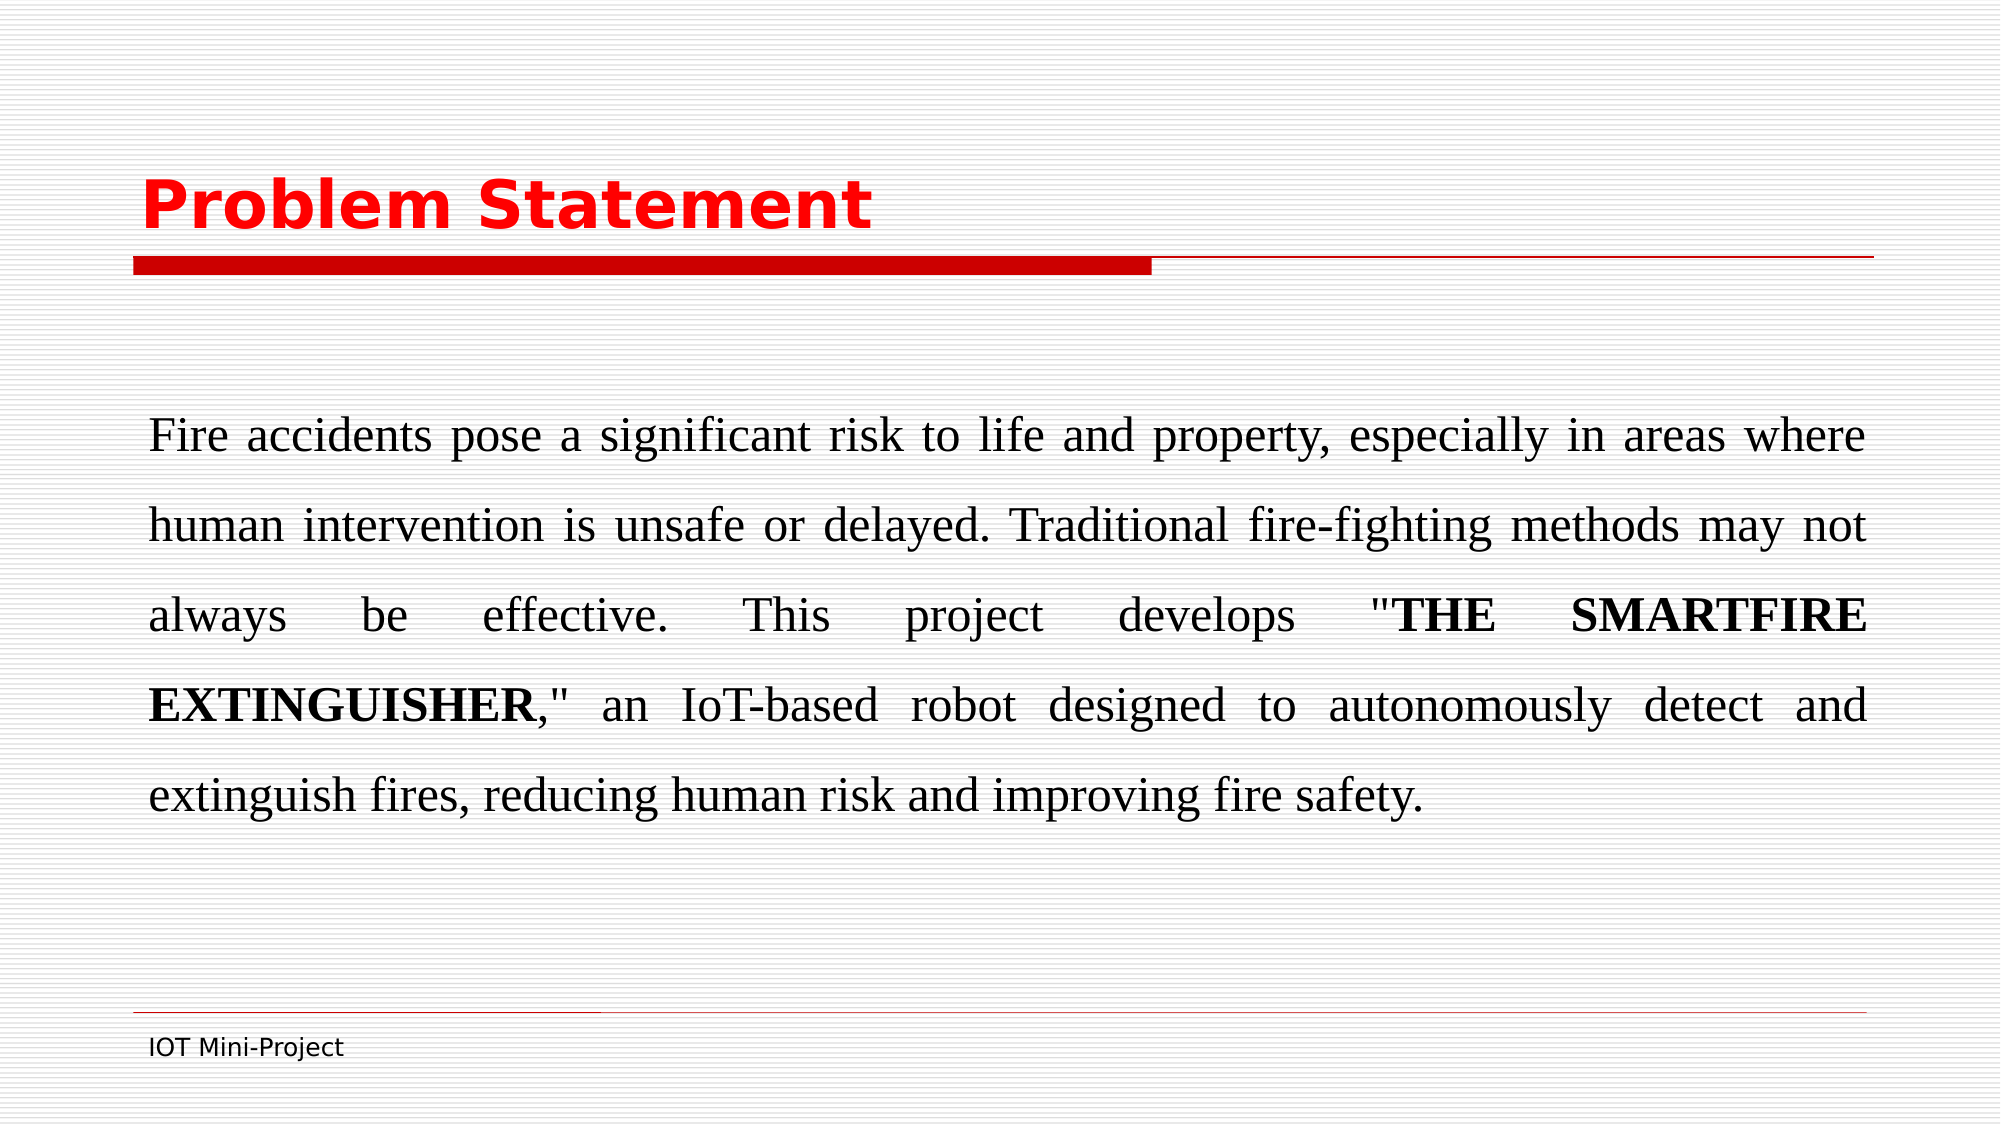

# Problem Statement
Fire accidents pose a significant risk to life and property, especially in areas where human intervention is unsafe or delayed. Traditional fire-fighting methods may not always be effective. This project develops "THE SMARTFIRE EXTINGUISHER," an IoT-based robot designed to autonomously detect and extinguish fires, reducing human risk and improving fire safety.
IOT Mini-Project